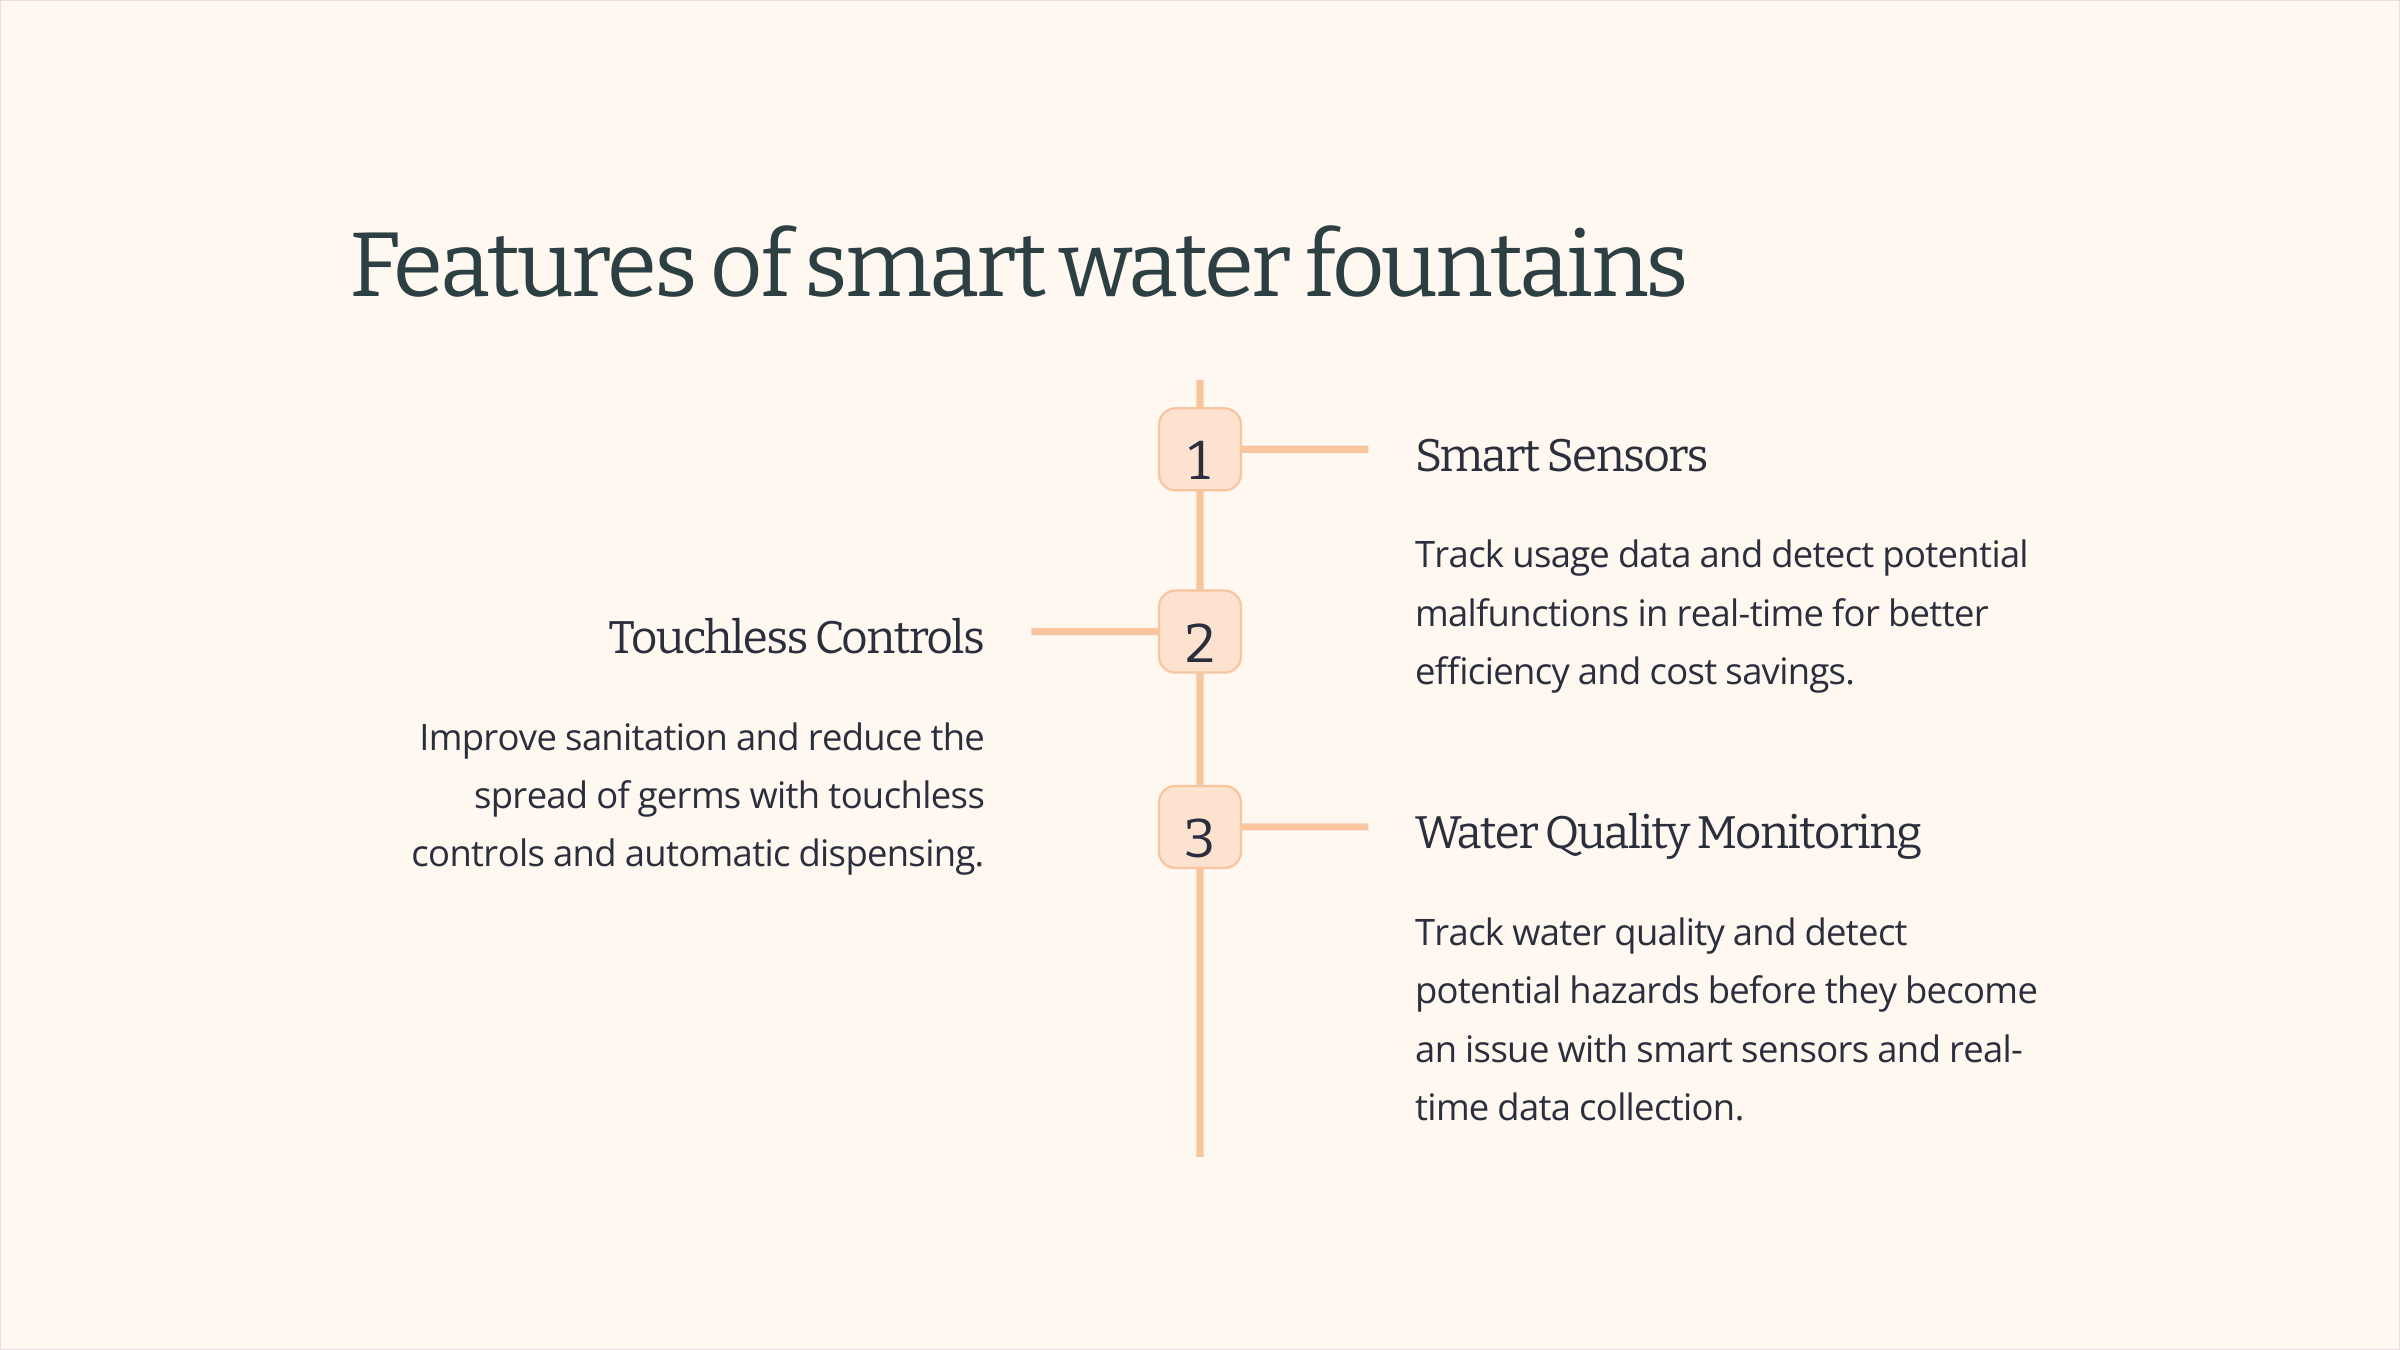

Features of smart water fountains

1
Smart Sensors

Track usage data and detect potential malfunctions in real-time for better efficiency and cost savings.

2
Touchless Controls

Improve sanitation and reduce the spread of germs with touchless controls and automatic dispensing.

3
Water Quality Monitoring

Track water quality and detect potential hazards before they become an issue with smart sensors and real-time data collection.